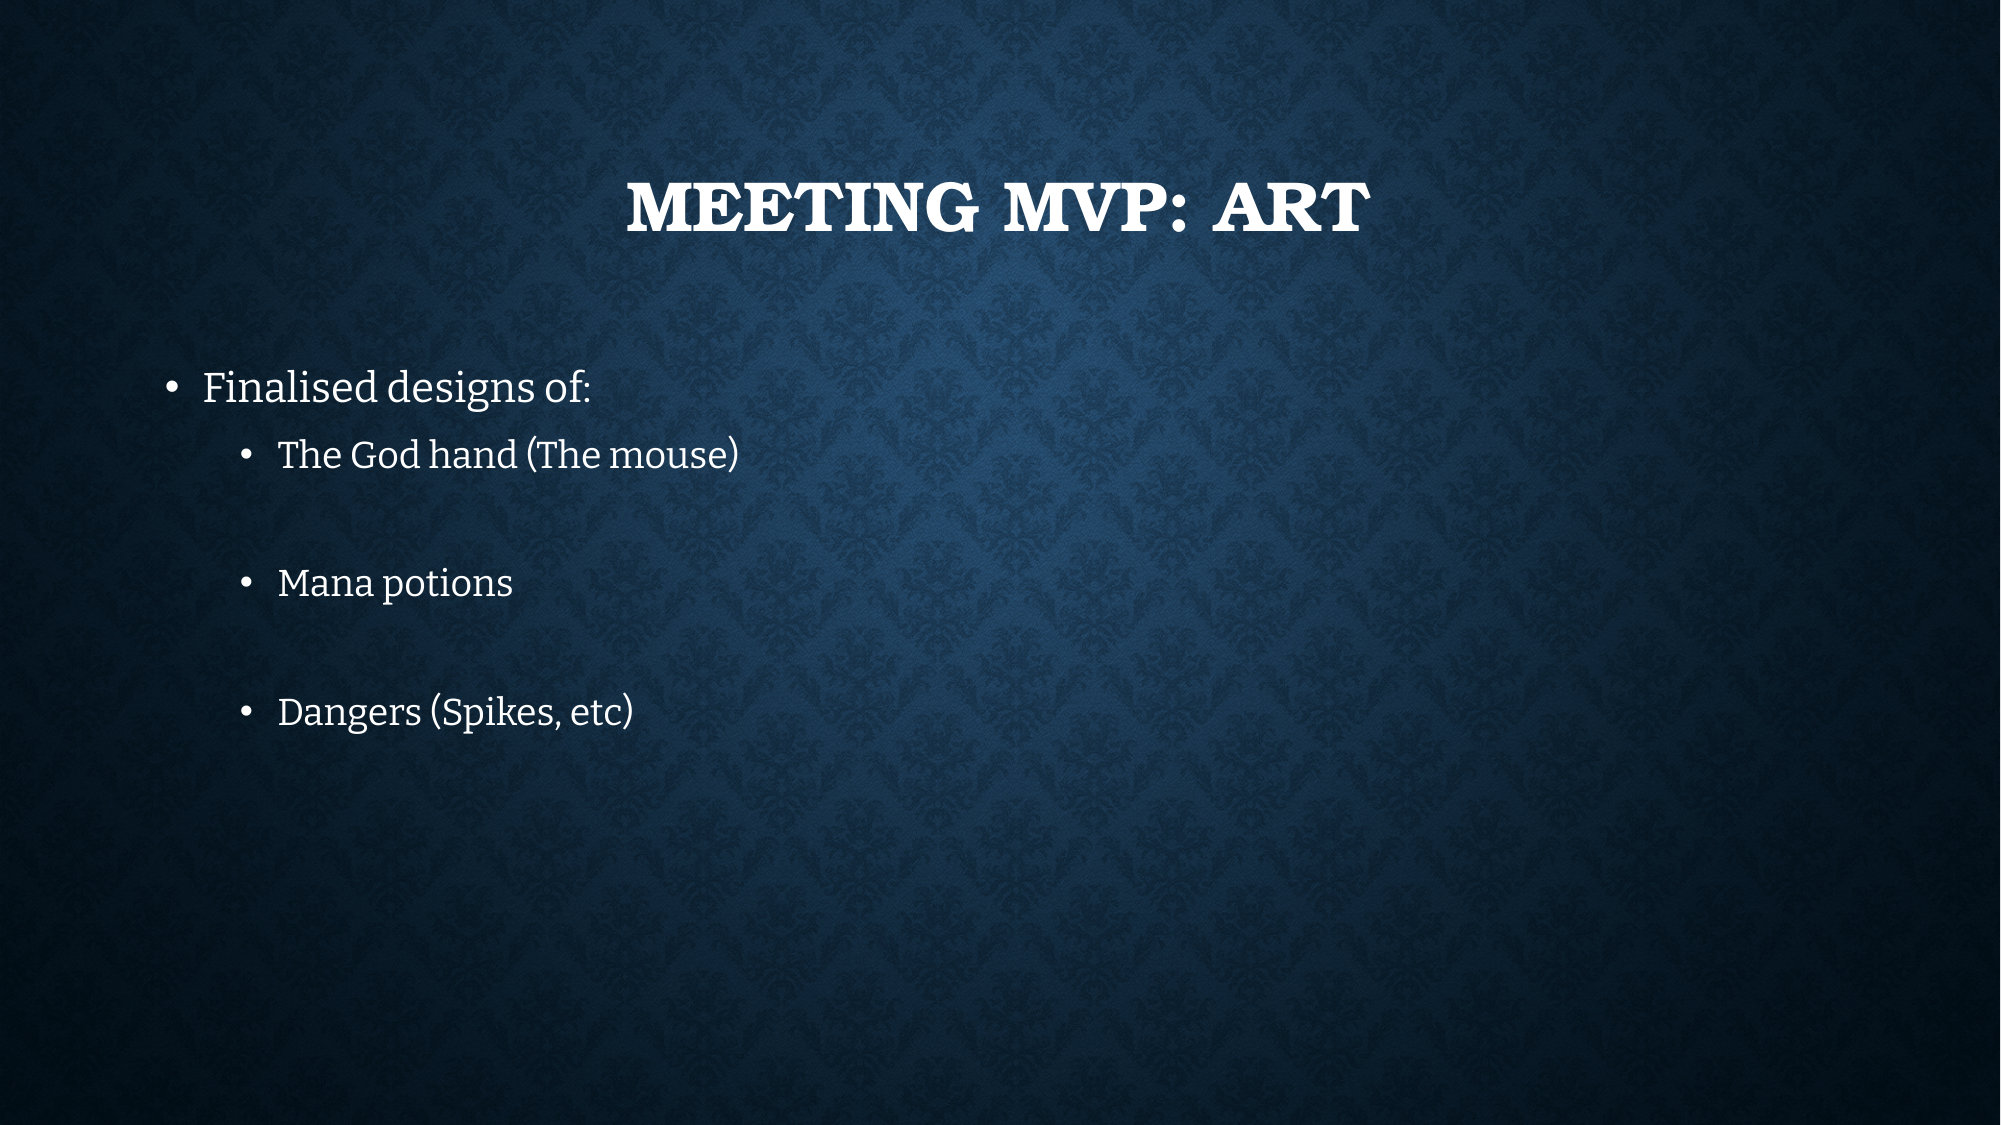

# Meeting MVP: Art
Finalised designs of:
The God hand (The mouse)

Mana potions

Dangers (Spikes, etc)